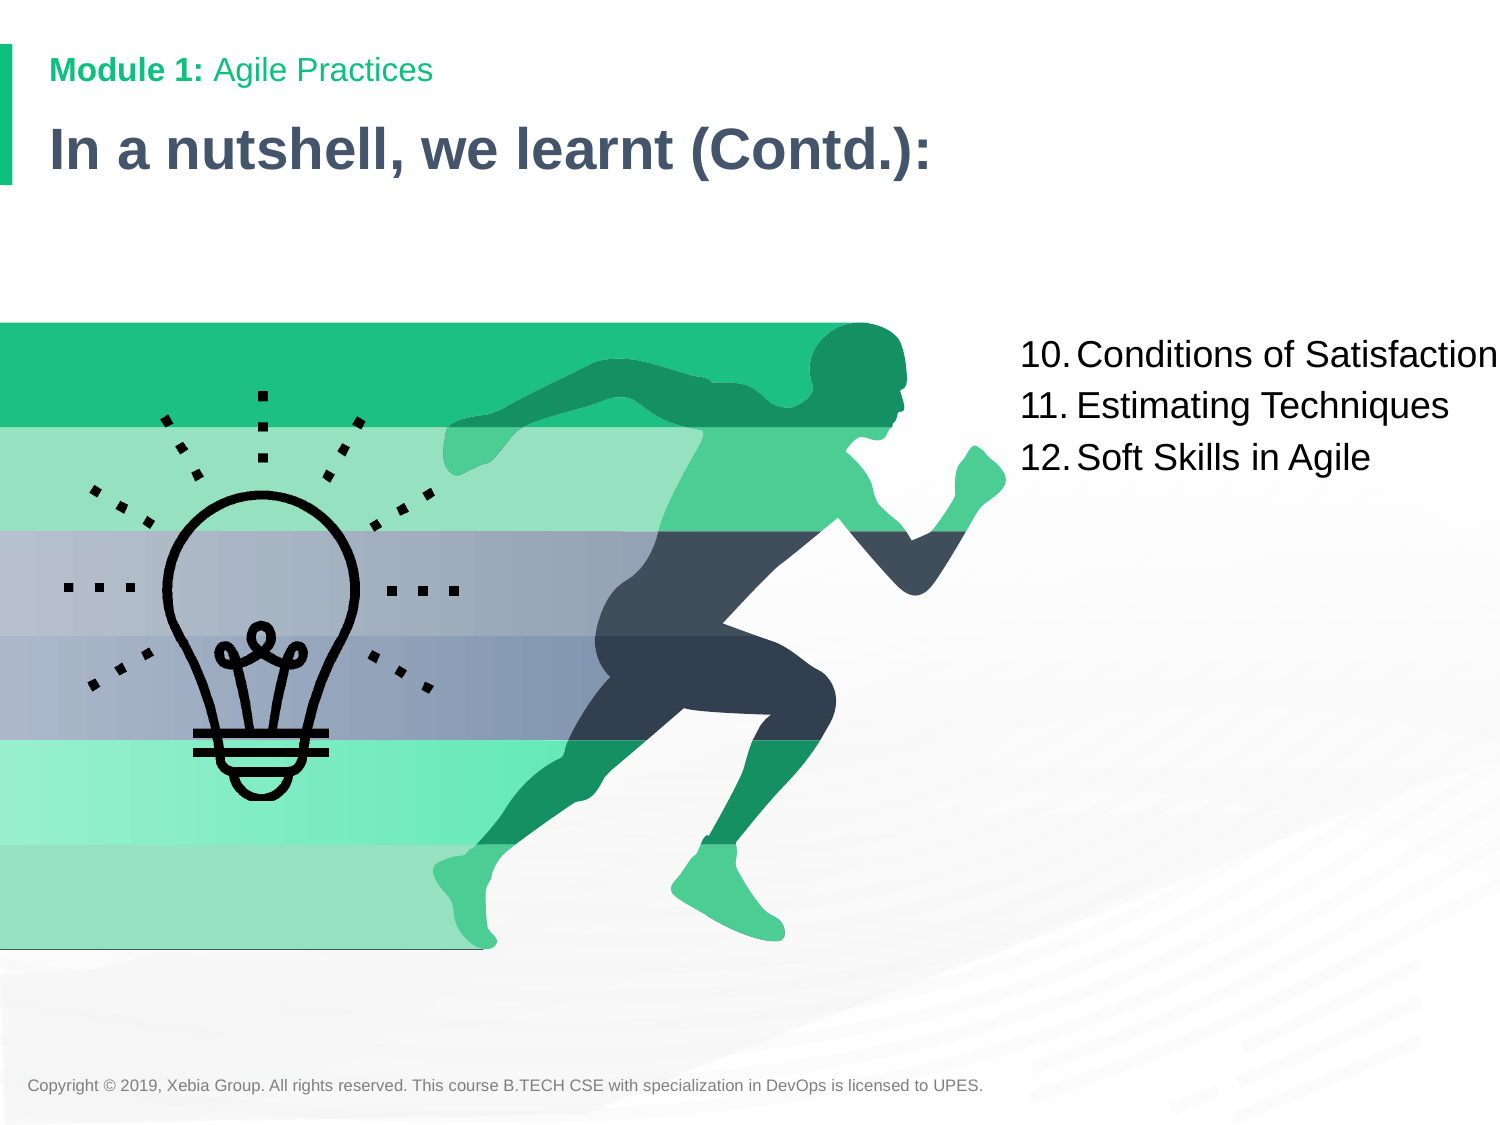

# In a nutshell, we learnt (Contd.):
Conditions of Satisfaction, Velocity
Estimating Techniques
Soft Skills in Agile